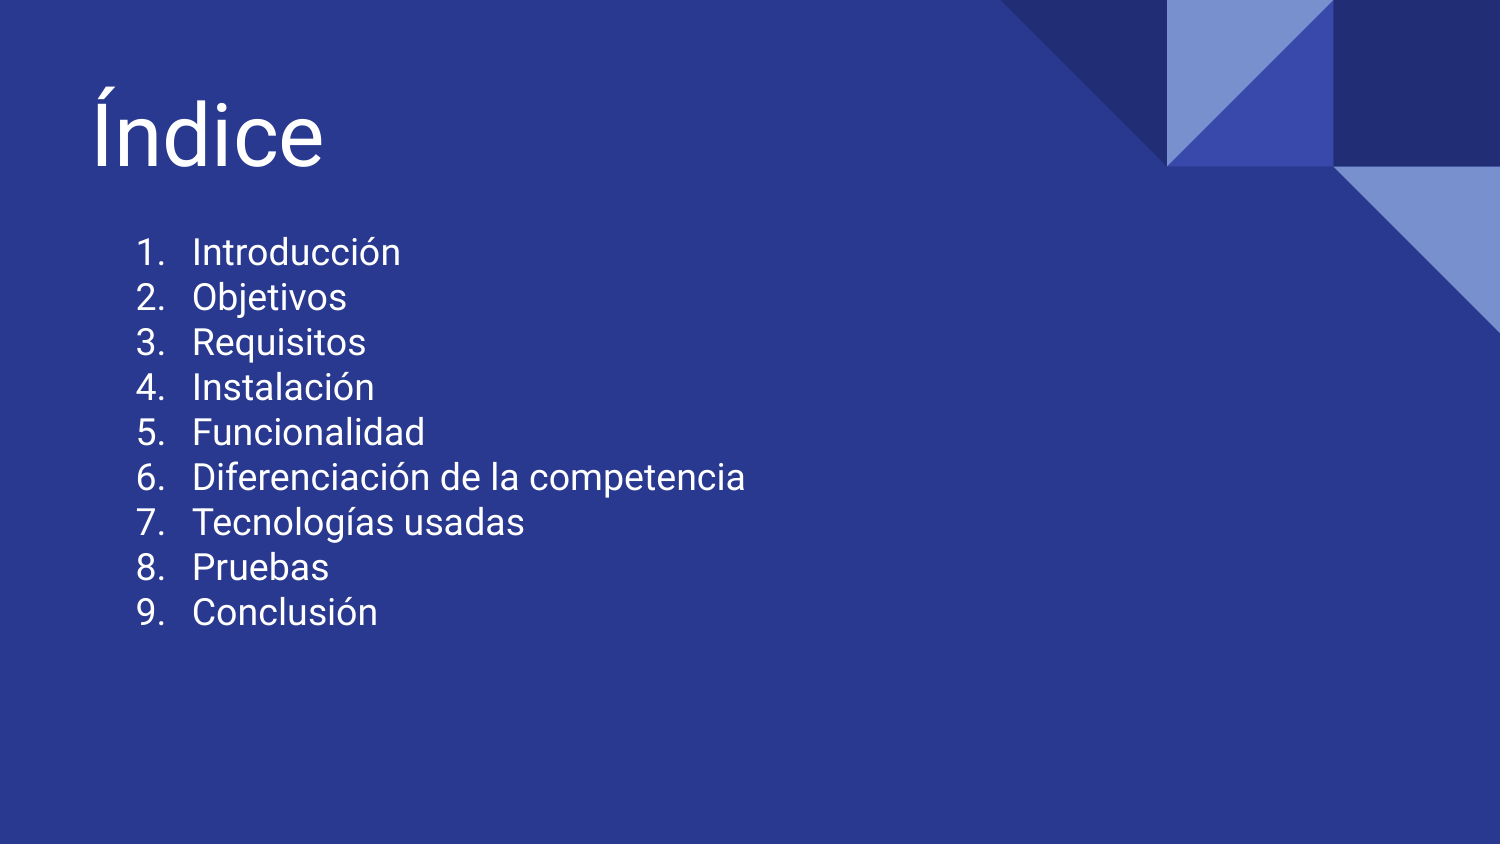

# Índice
Introducción
Objetivos
Requisitos
Instalación
Funcionalidad
Diferenciación de la competencia
Tecnologías usadas
Pruebas
Conclusión